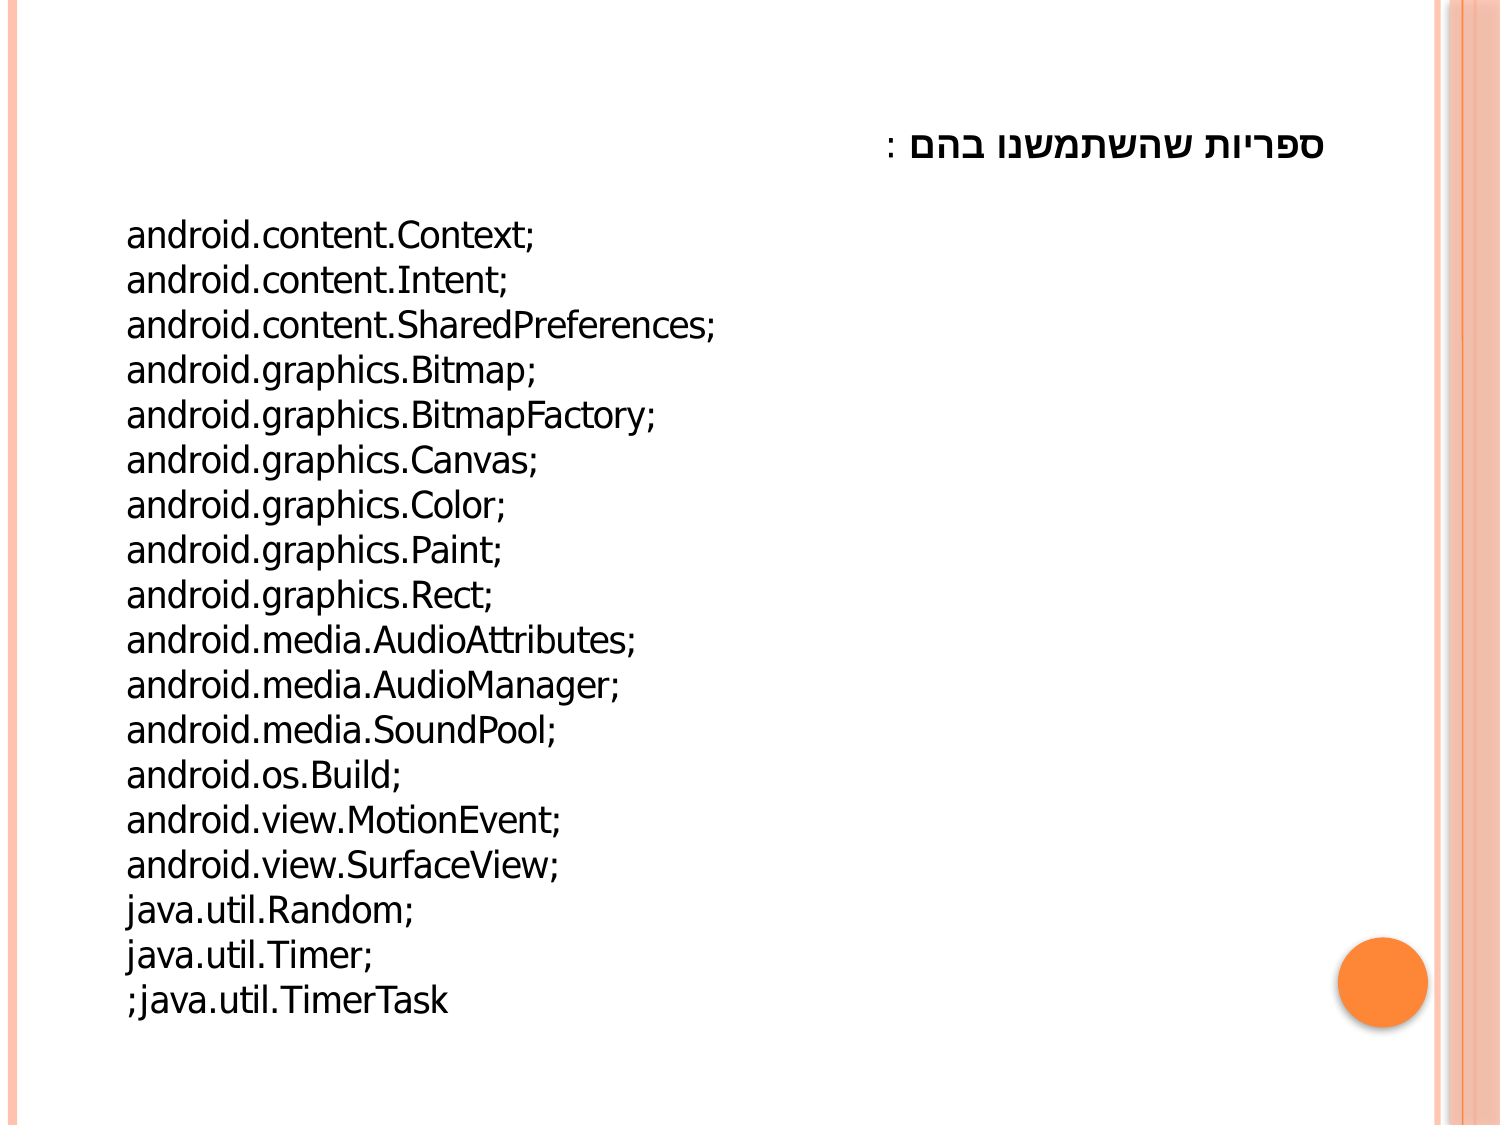

ספריות שהשתמשנו בהם :

android.content.Context;
android.content.Intent;
android.content.SharedPreferences;
android.graphics.Bitmap;
android.graphics.BitmapFactory;
android.graphics.Canvas;
android.graphics.Color;
android.graphics.Paint;
android.graphics.Rect;
android.media.AudioAttributes;
android.media.AudioManager;
android.media.SoundPool;
android.os.Build;
android.view.MotionEvent;
android.view.SurfaceView;
java.util.Random;
java.util.Timer;
java.util.TimerTask;